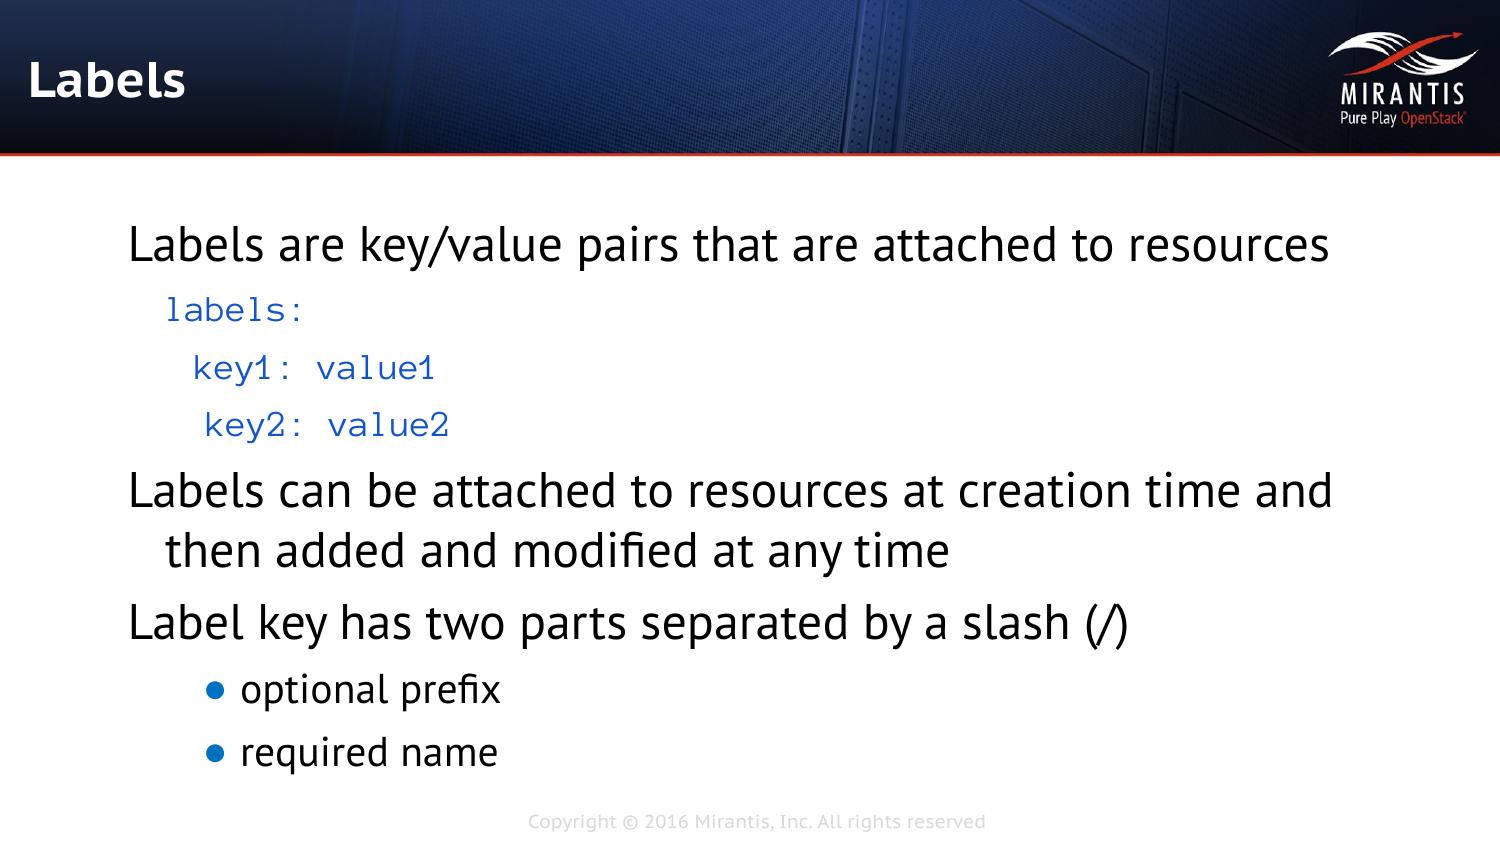

# Labels
Labels are key/value pairs that are attached to resources
labels:
  key1: value1
  key2: value2
Labels can be attached to resources at creation time and then added and modified at any time
Label key has two parts separated by a slash (/)
optional prefix
required name